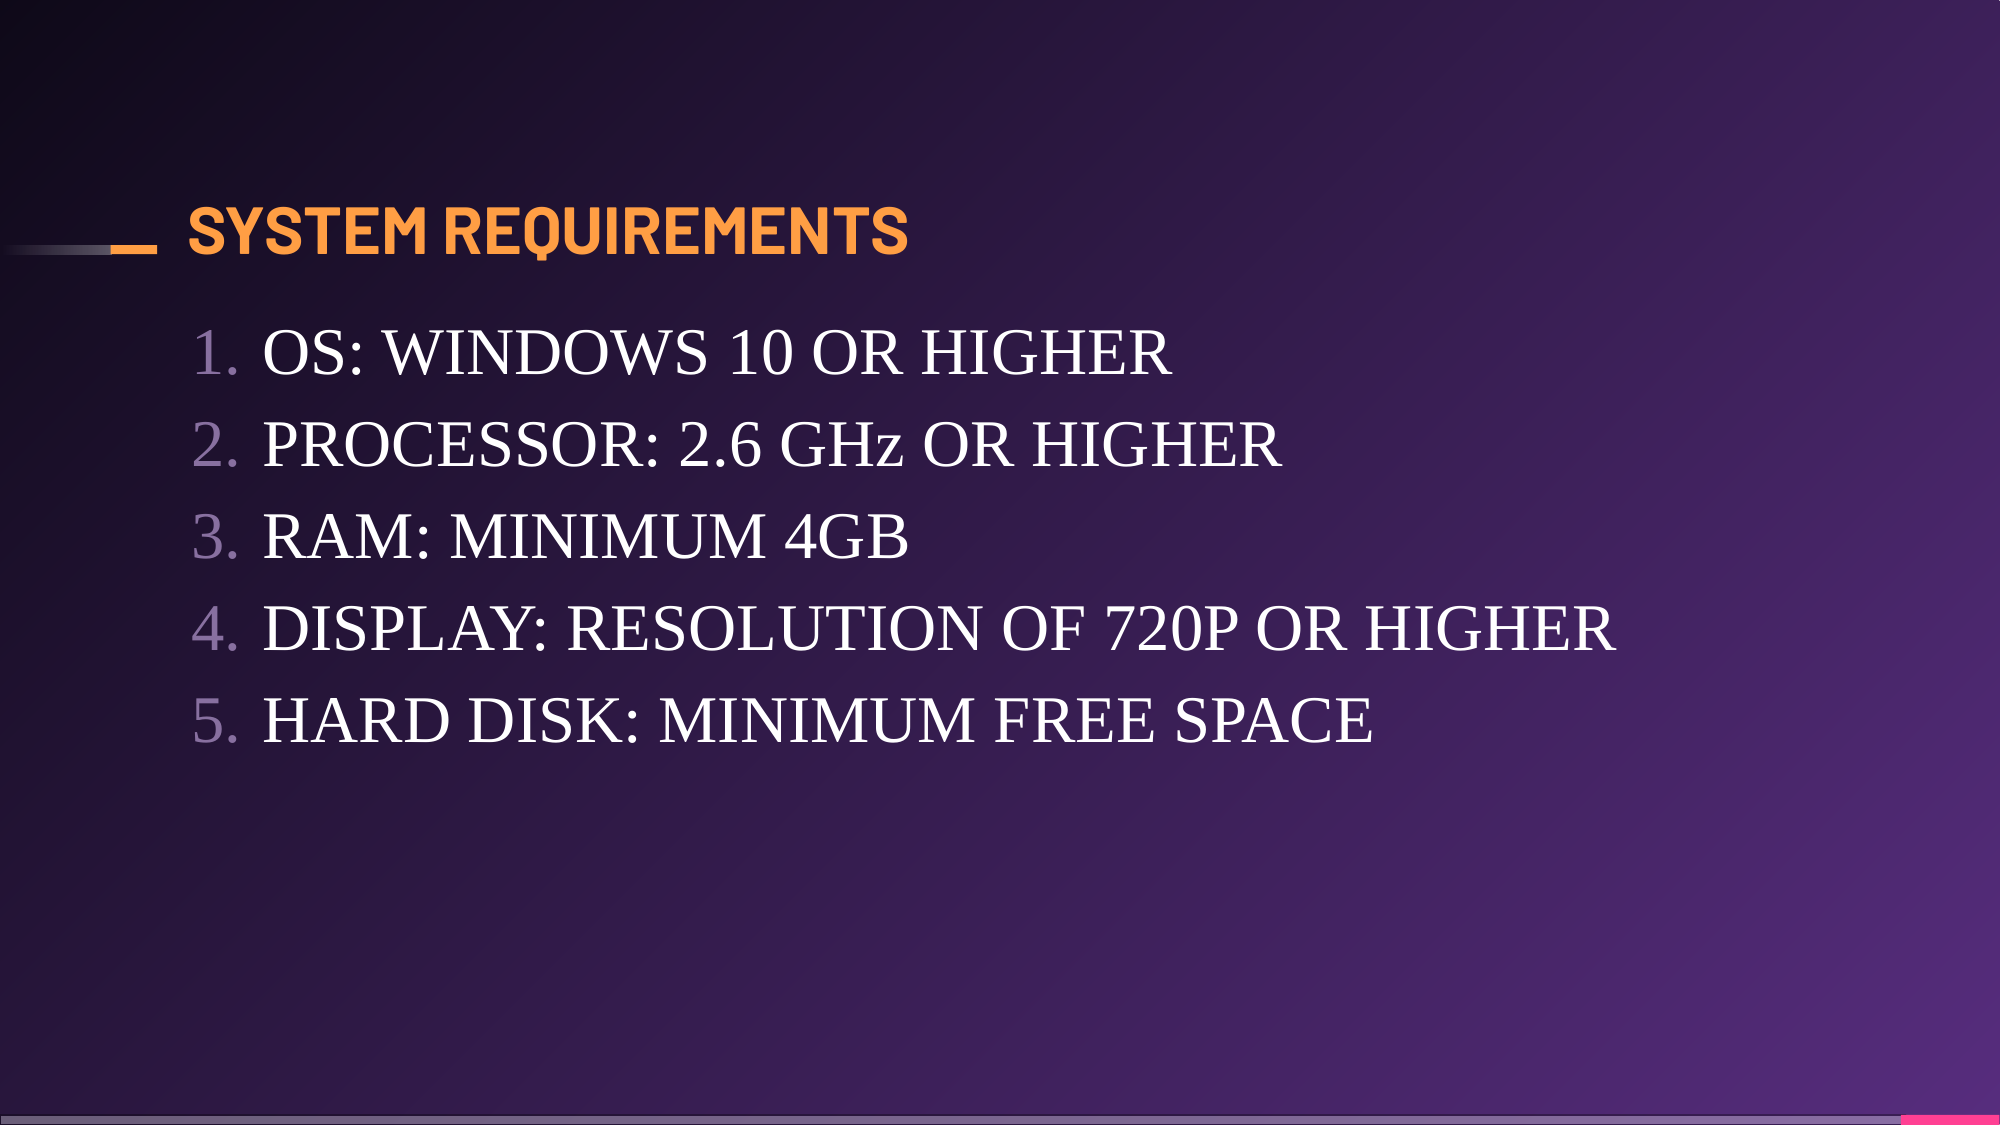

# SYSTEM REQUIREMENTS
OS: WINDOWS 10 OR HIGHER
PROCESSOR: 2.6 GHz OR HIGHER
RAM: MINIMUM 4GB
DISPLAY: RESOLUTION OF 720P OR HIGHER
HARD DISK: MINIMUM FREE SPACE